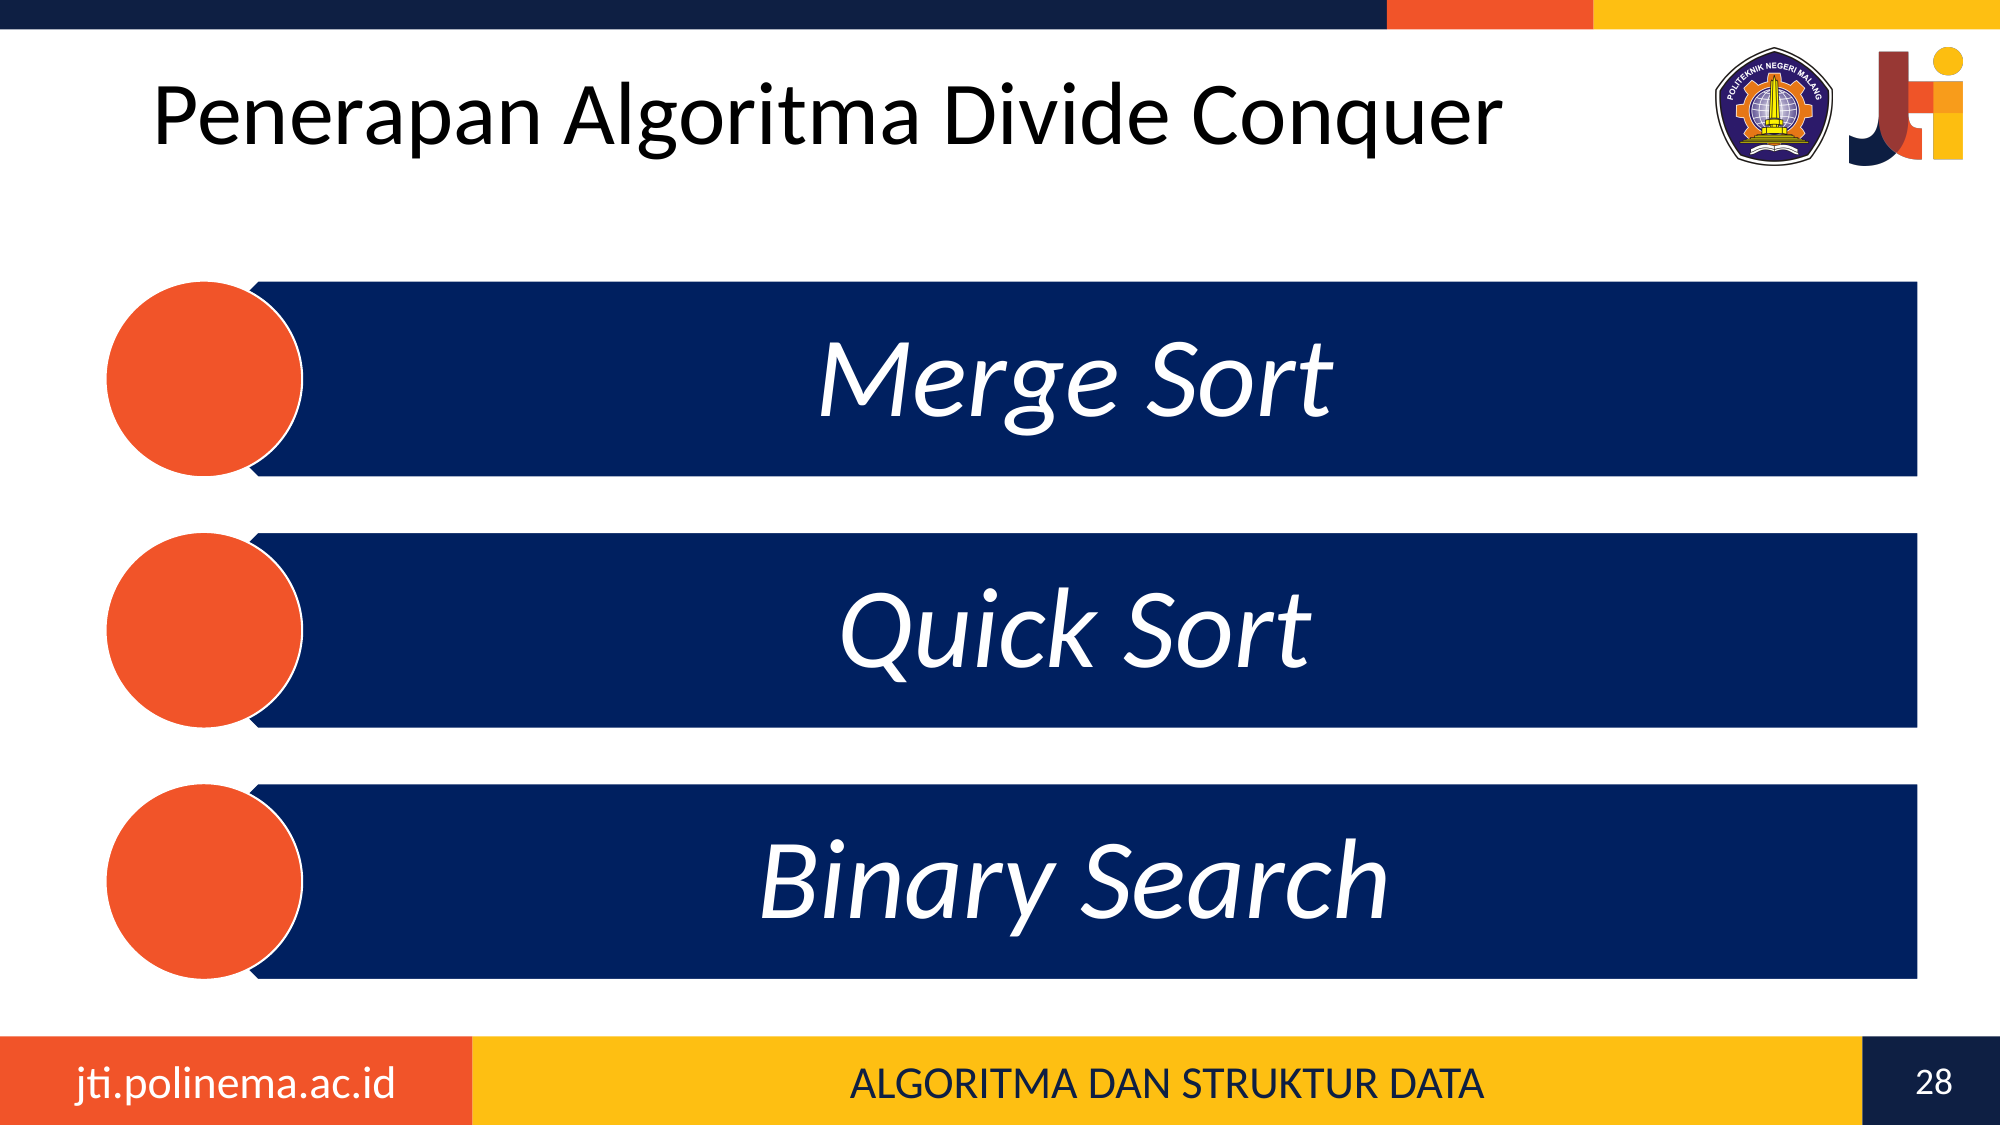

# Penerapan Algoritma Divide Conquer

Merge Sort

Quick Sort

Binary Search
28